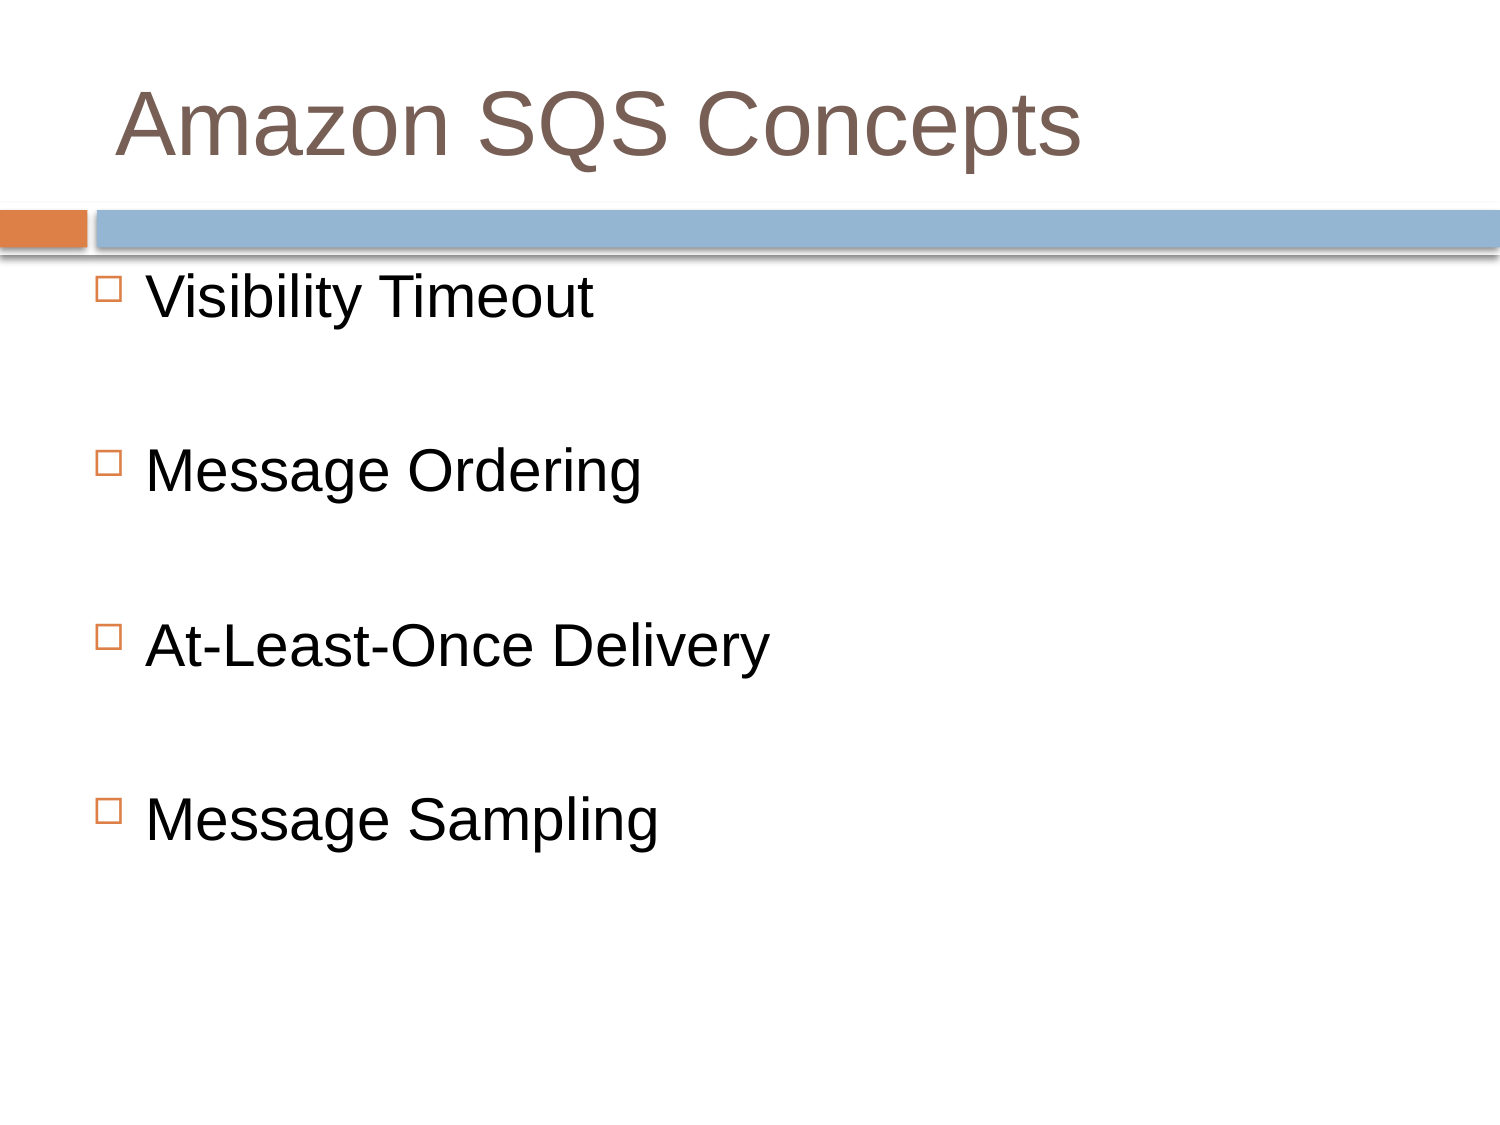

# Amazon SQS Concepts
Visibility Timeout

Message Ordering

At-Least-Once Delivery

Message Sampling